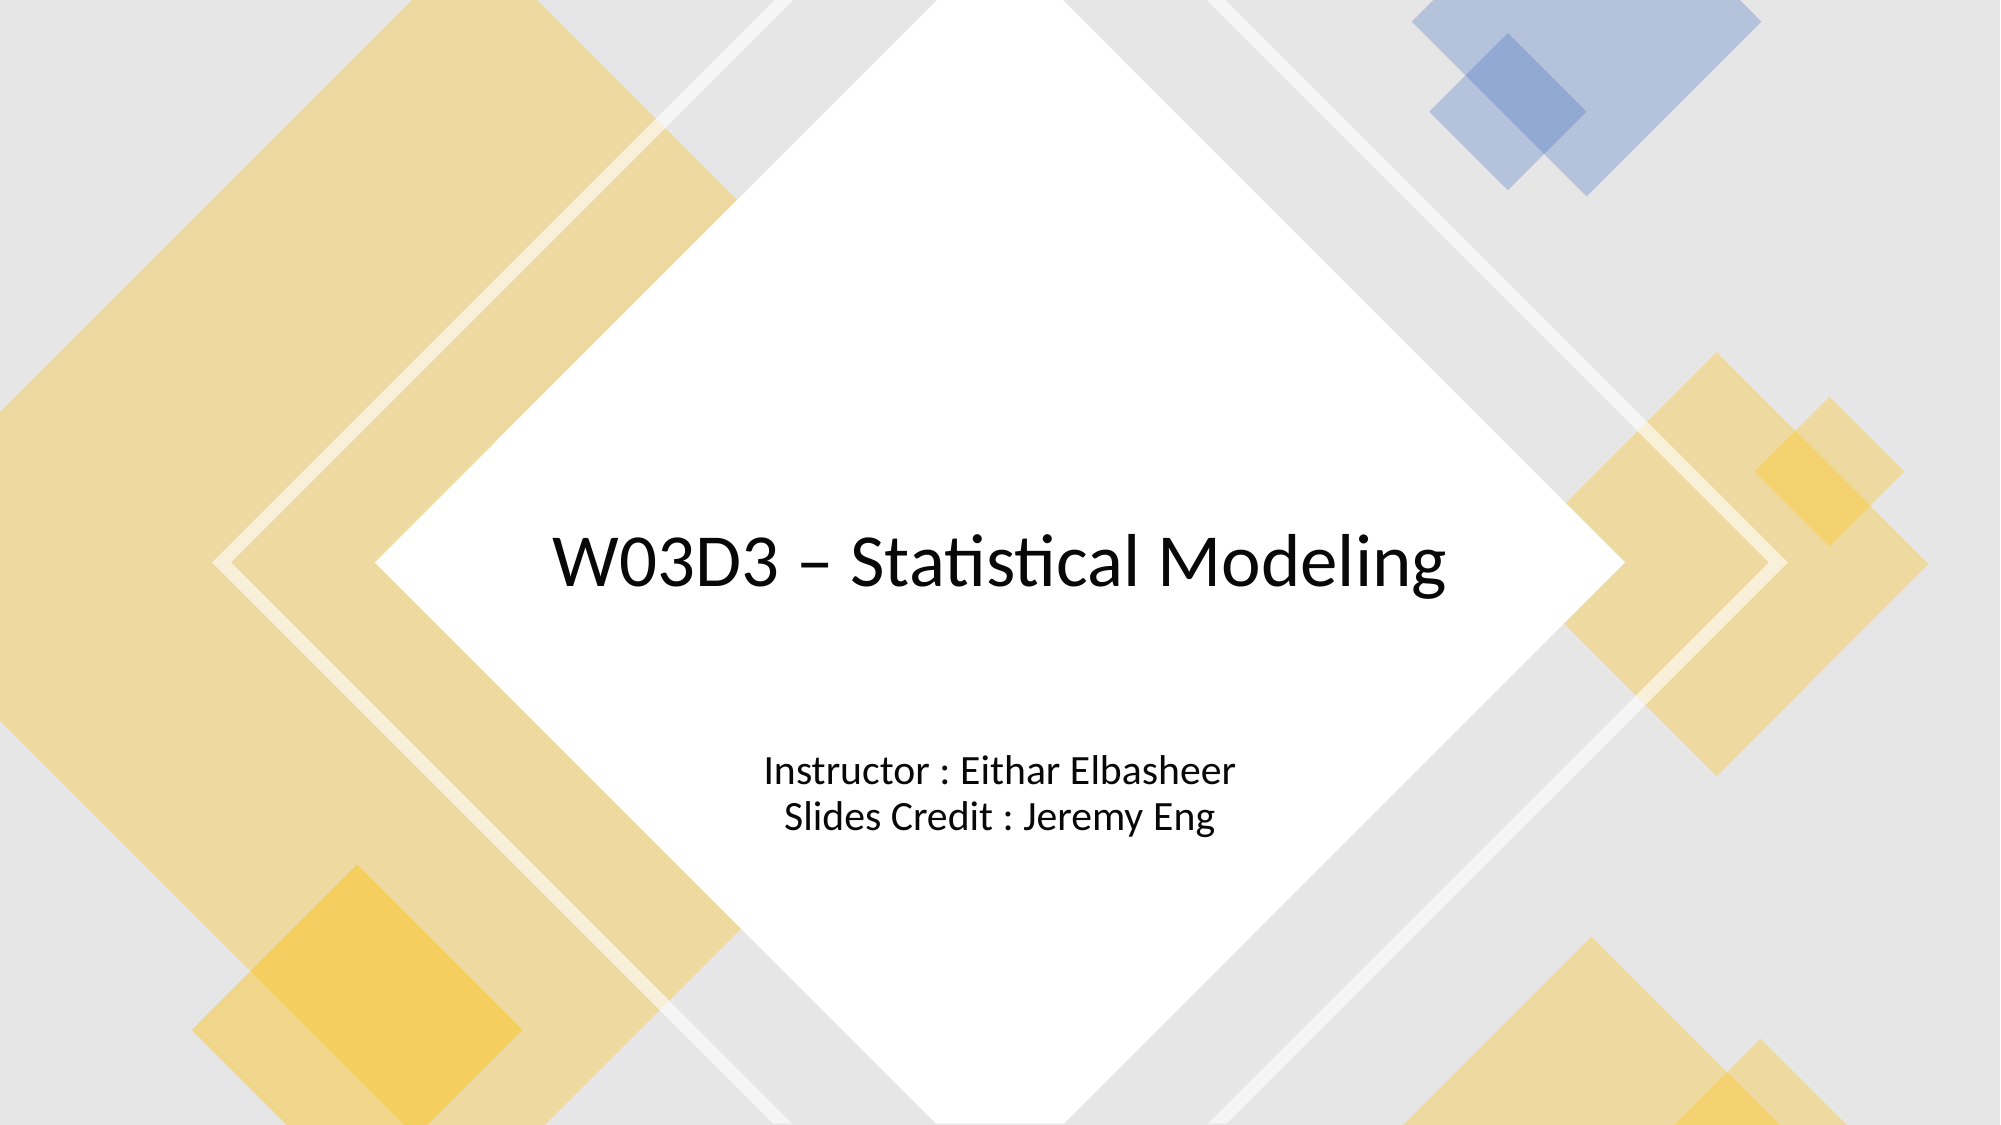

# W03D3 – Statistical Modeling

Instructor : Eithar Elbasheer
Slides Credit : Jeremy Eng